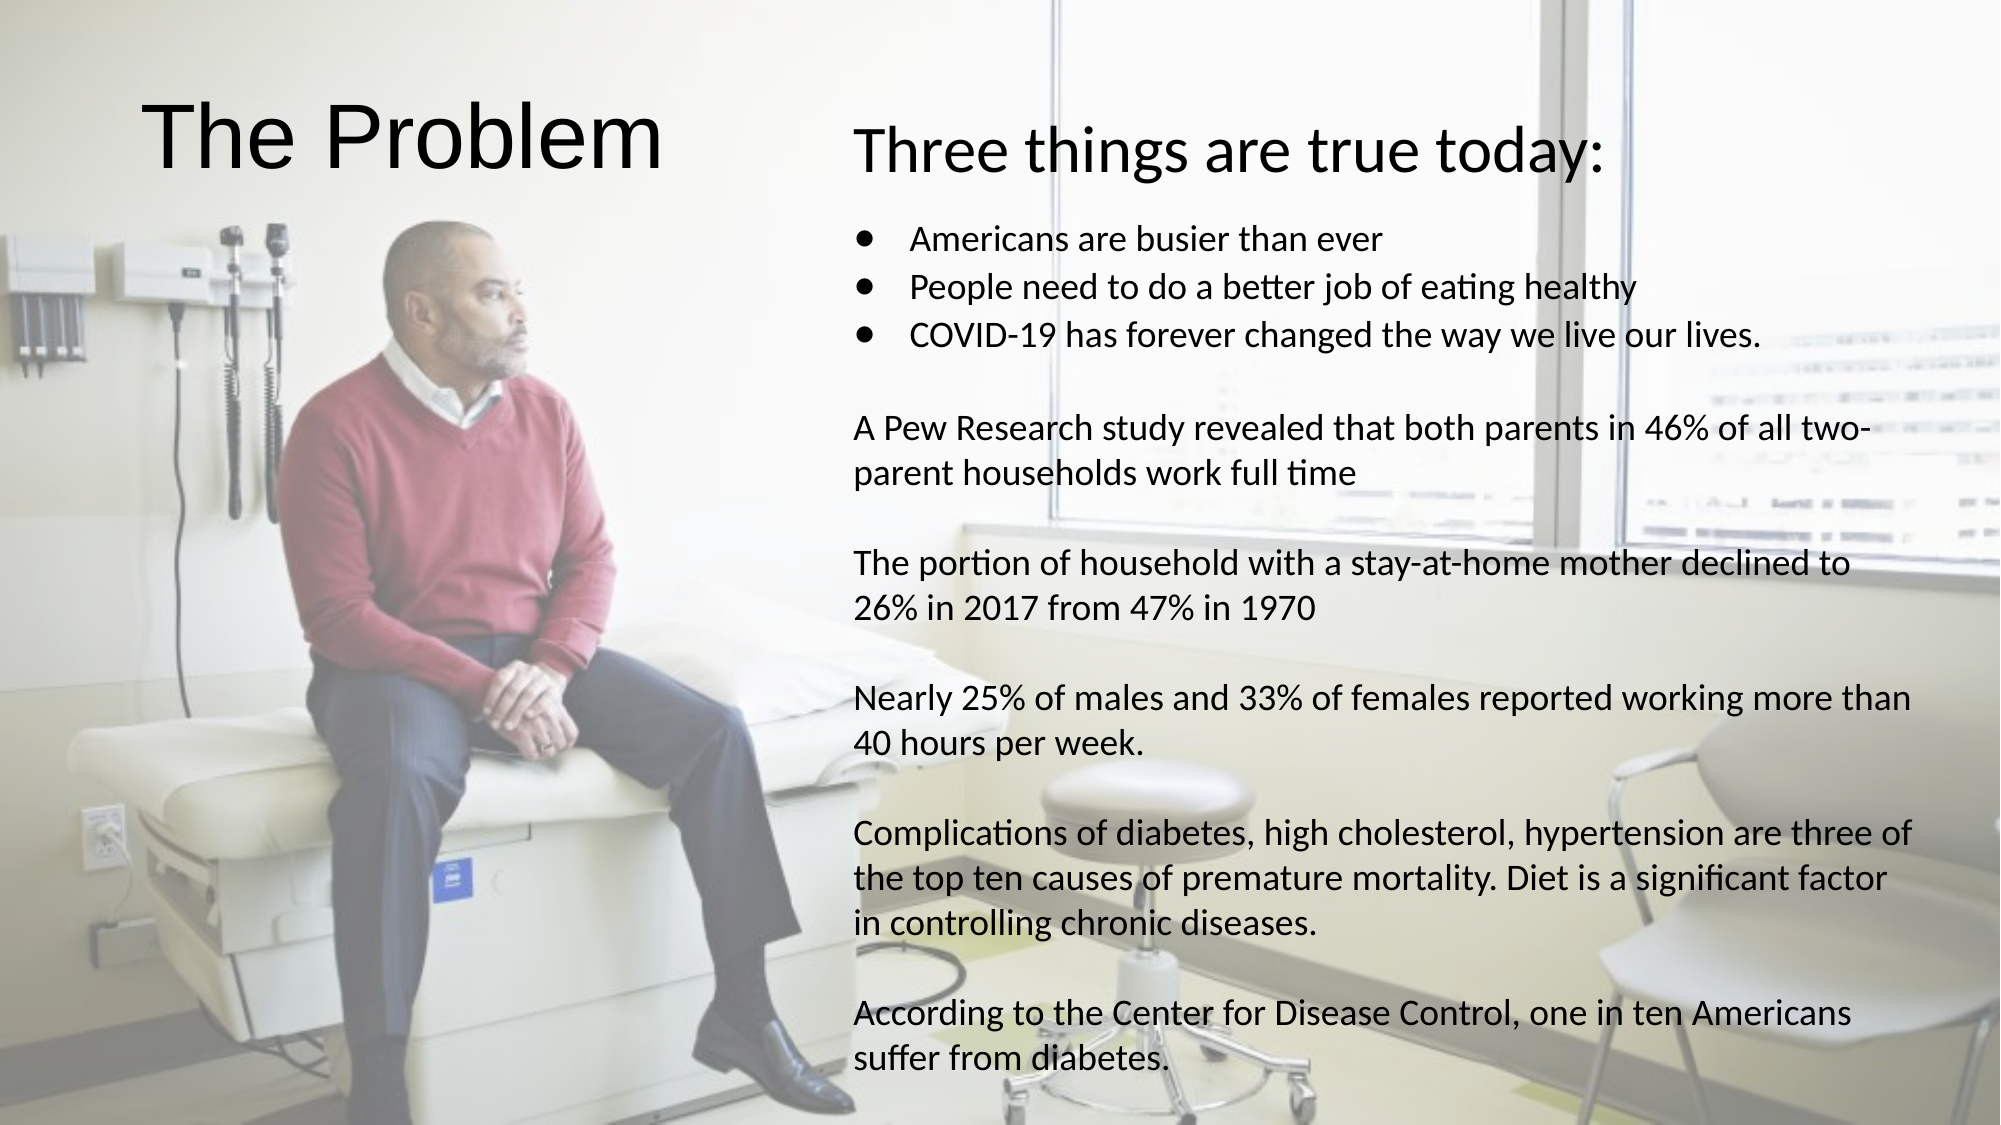

# The Problem
Three things are true today:
Americans are busier than ever
People need to do a better job of eating healthy
COVID-19 has forever changed the way we live our lives.

A Pew Research study revealed that both parents in 46% of all two-parent households work full time

The portion of household with a stay-at-home mother declined to 26% in 2017 from 47% in 1970

Nearly 25% of males and 33% of females reported working more than 40 hours per week.

Complications of diabetes, high cholesterol, hypertension are three of the top ten causes of premature mortality. Diet is a significant factor in controlling chronic diseases.

According to the Center for Disease Control, one in ten Americans suffer from diabetes.